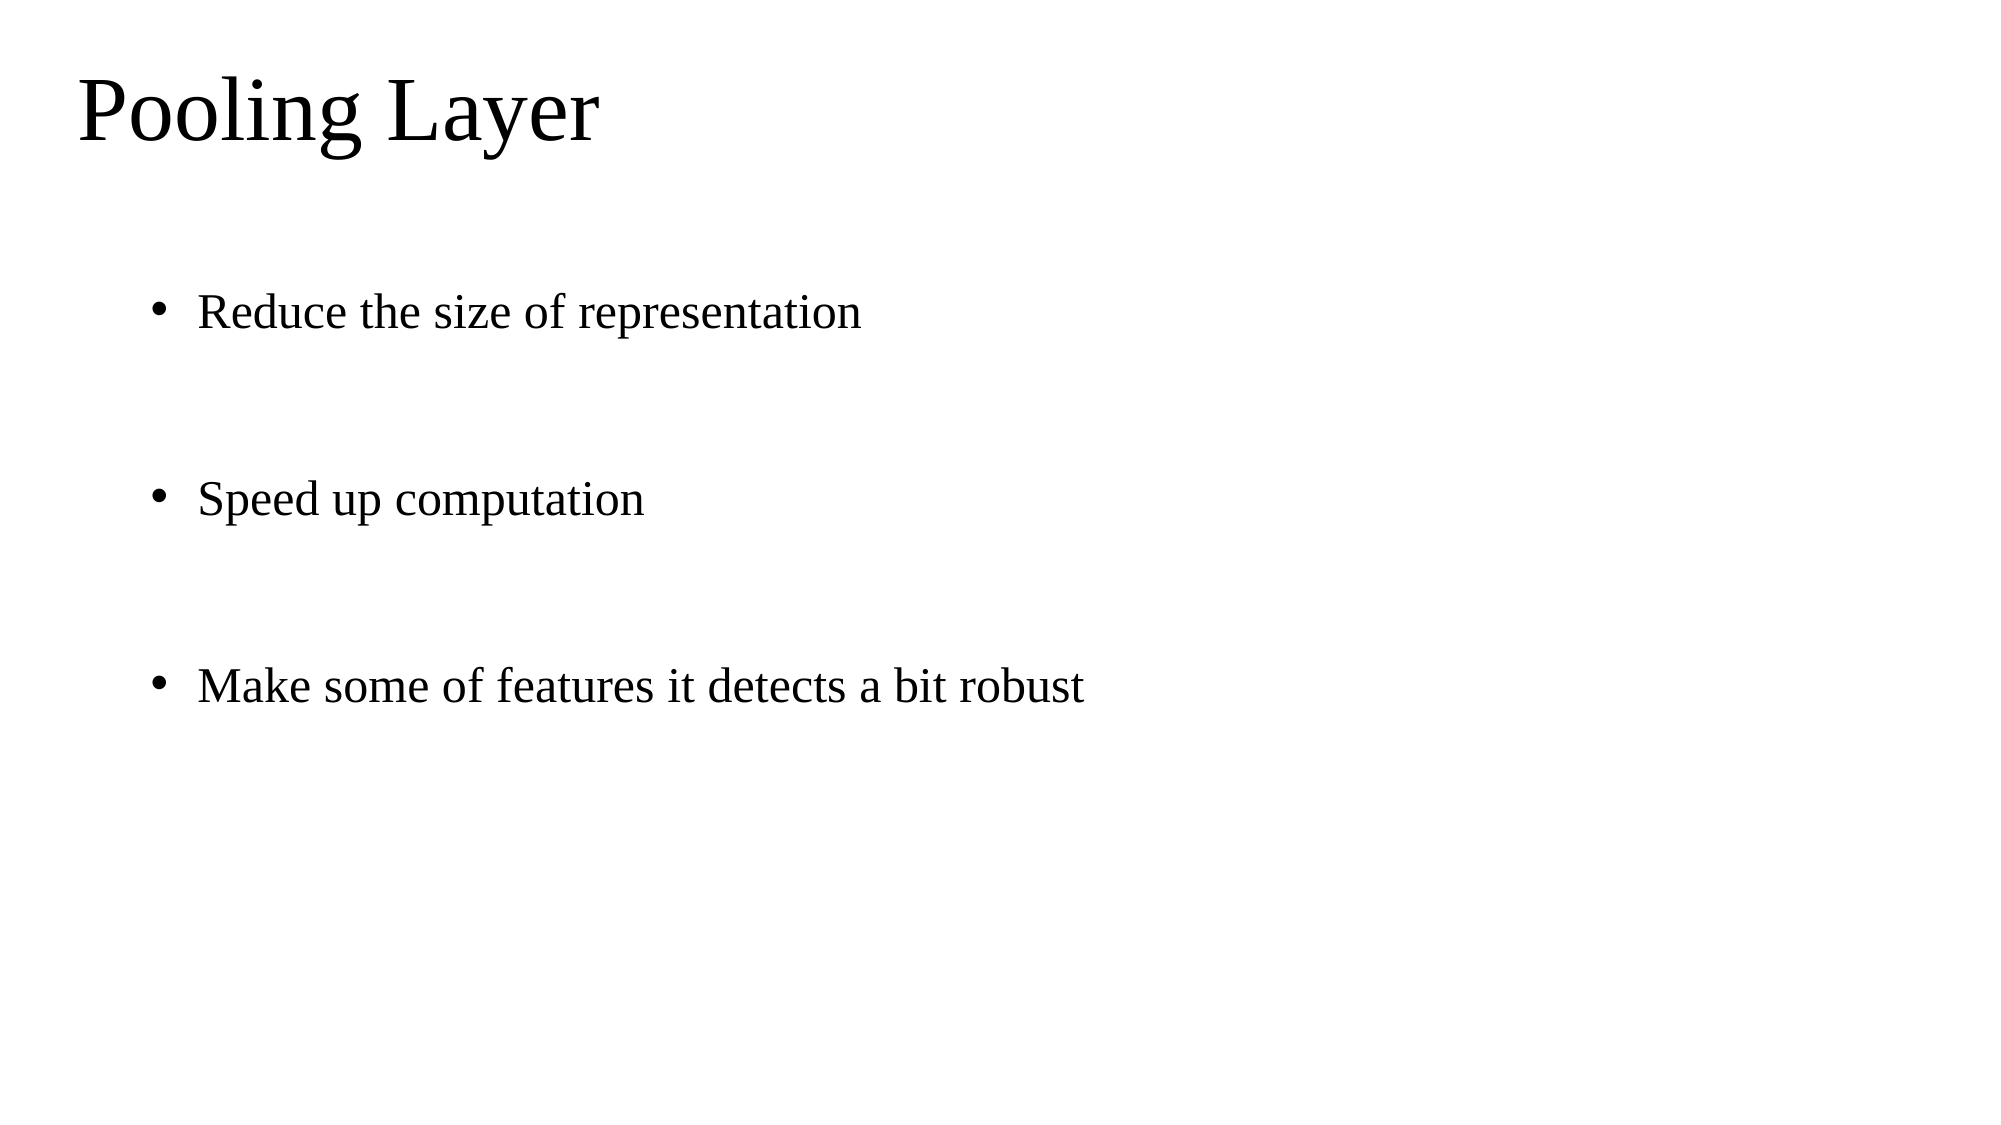

Pooling Layer
Reduce the size of representation
Speed up computation
Make some of features it detects a bit robust